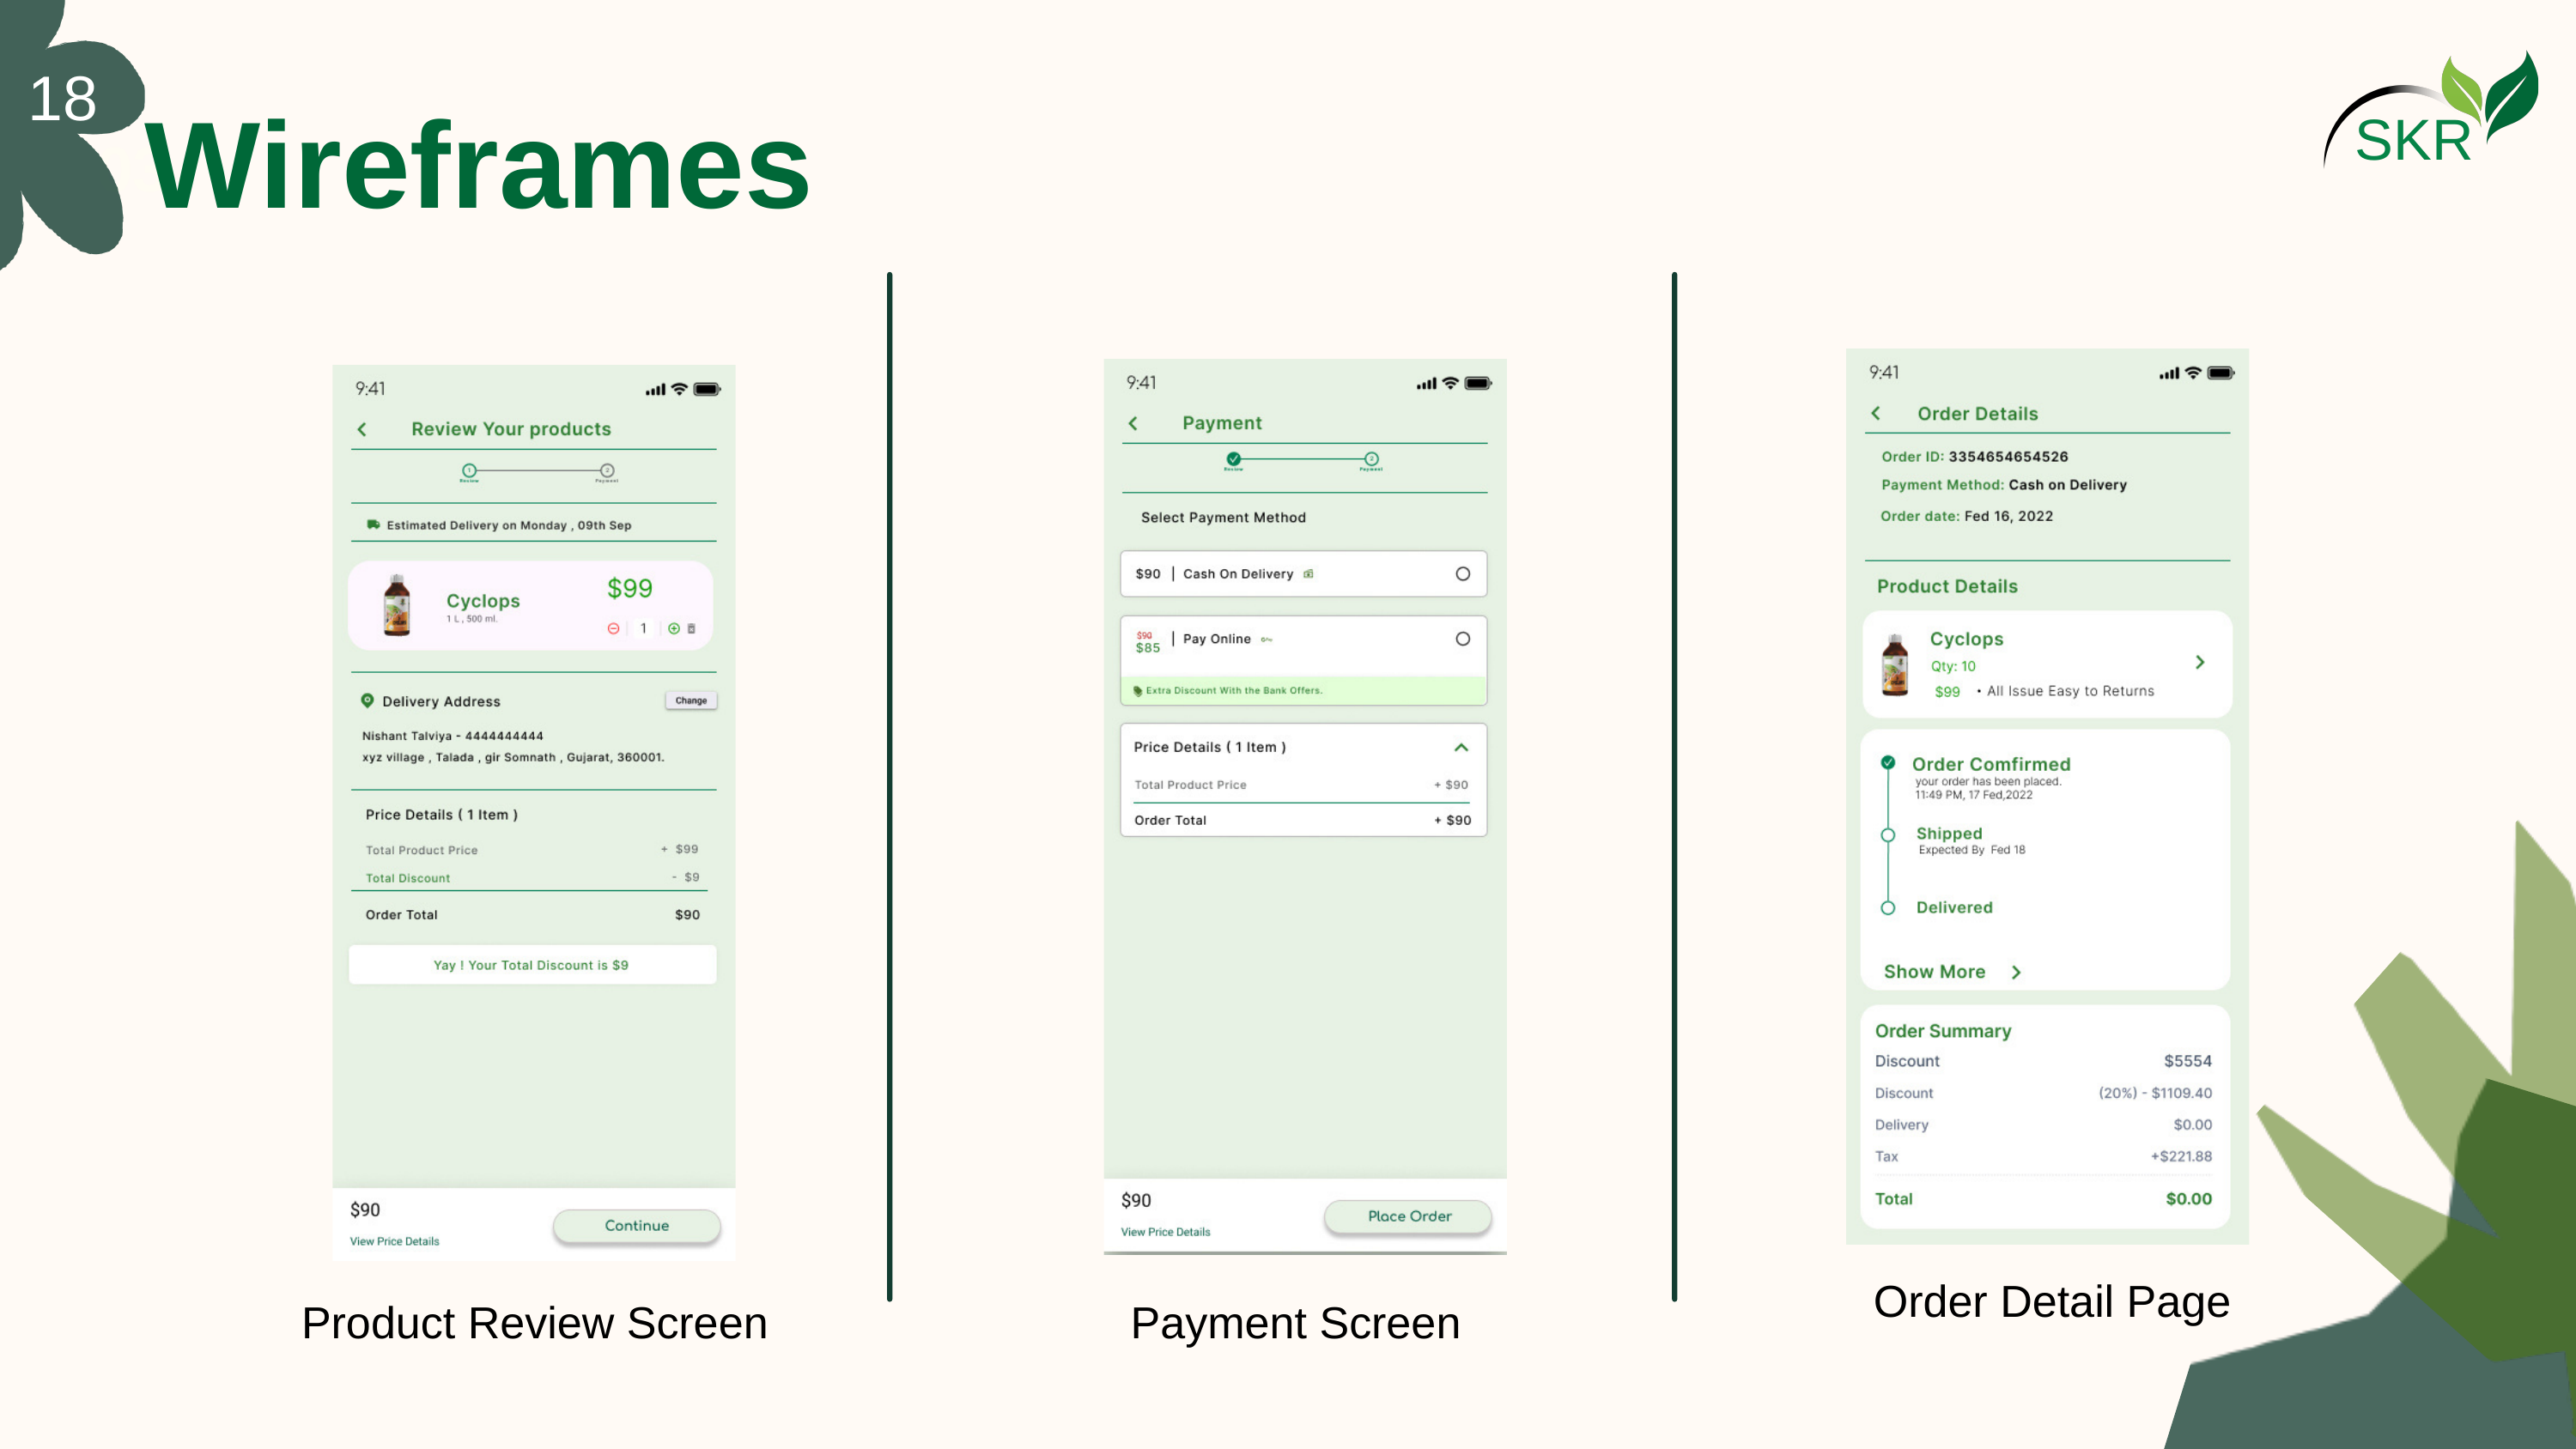

18

SKR
03
Wireframes

Order Detail Page
Product Review Screen
Payment Screen